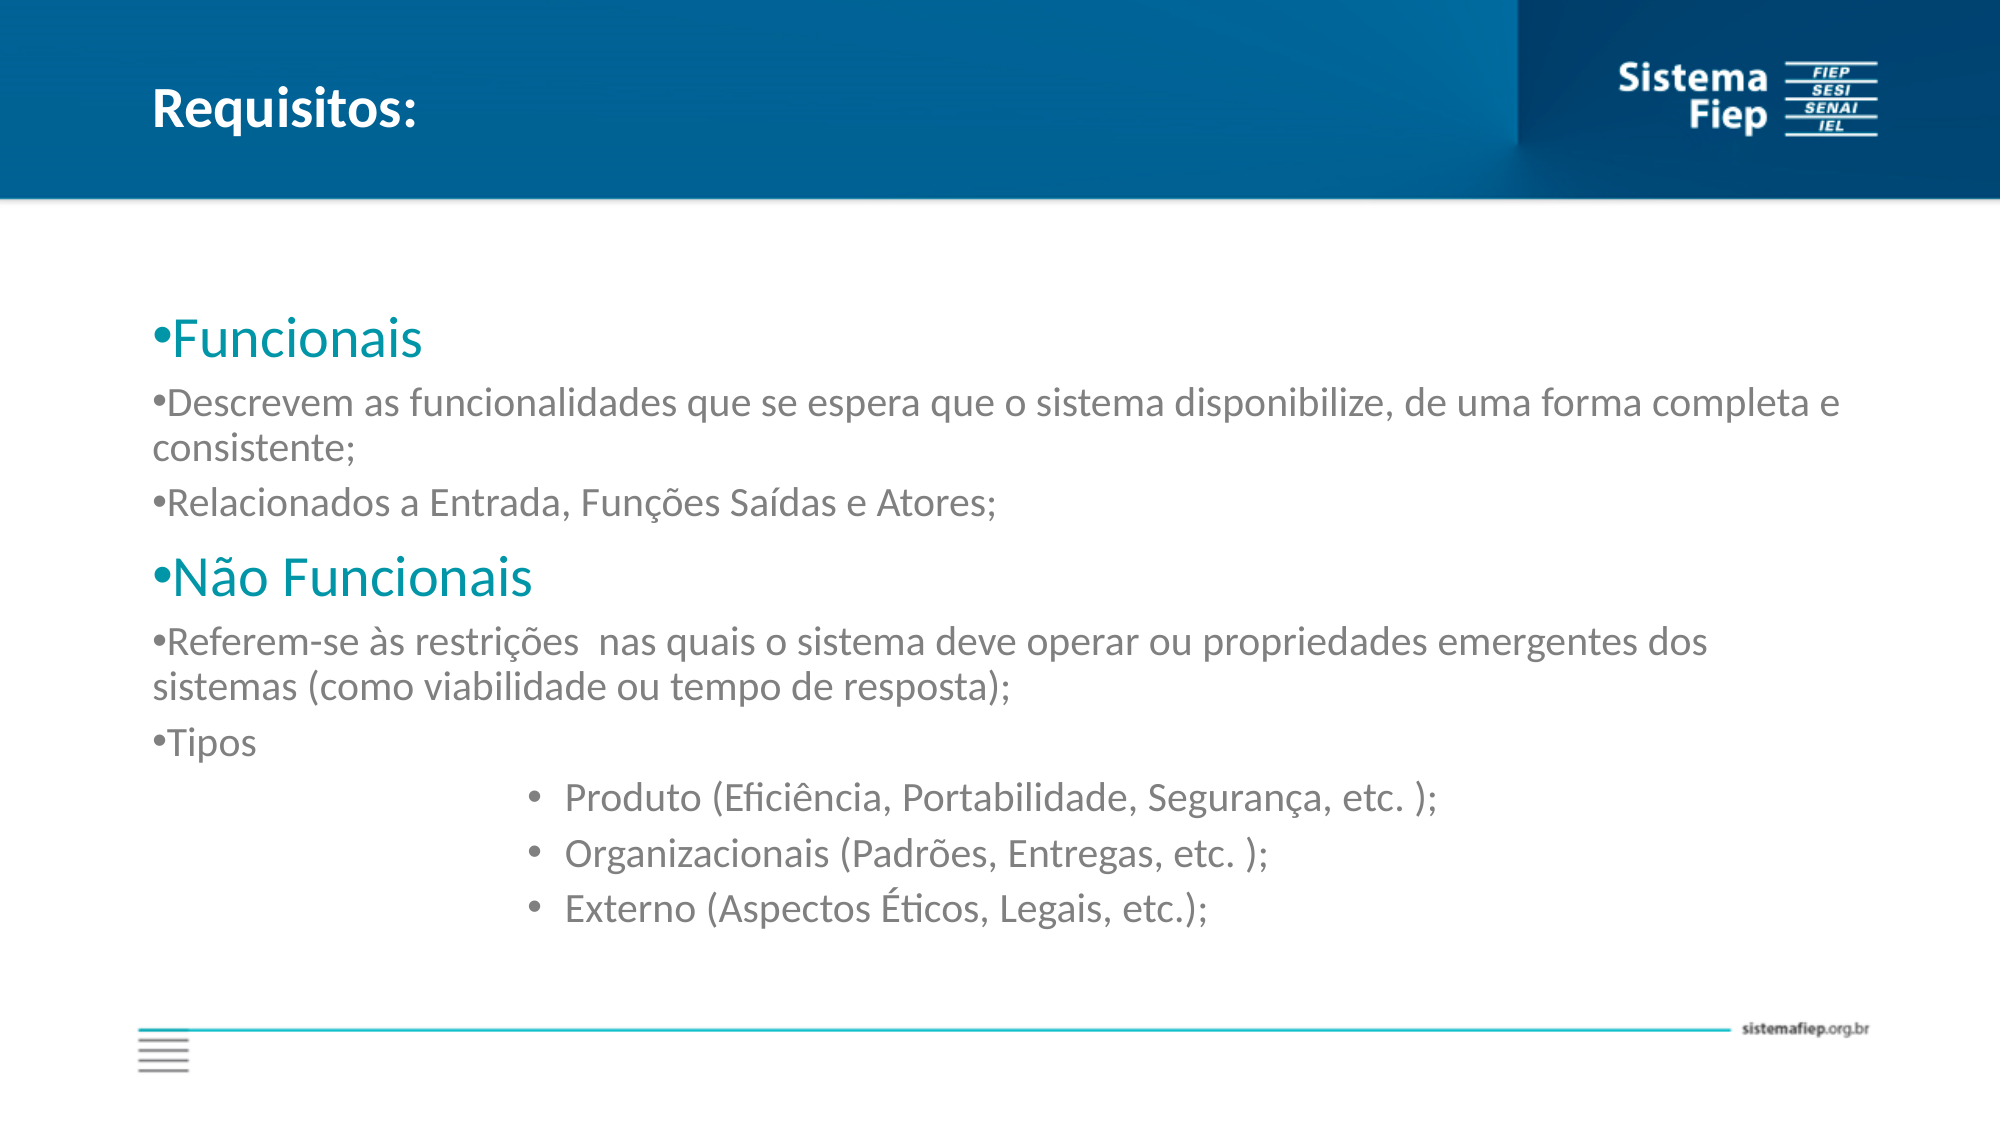

# Requisitos:
Funcionais
Descrevem as funcionalidades que se espera que o sistema disponibilize, de uma forma completa e consistente;
Relacionados a Entrada, Funções Saídas e Atores;
Não Funcionais
Referem-se às restrições  nas quais o sistema deve operar ou propriedades emergentes dos sistemas (como viabilidade ou tempo de resposta);
Tipos
Produto (Eficiência, Portabilidade, Segurança, etc. );
Organizacionais (Padrões, Entregas, etc. );
Externo (Aspectos Éticos, Legais, etc.);